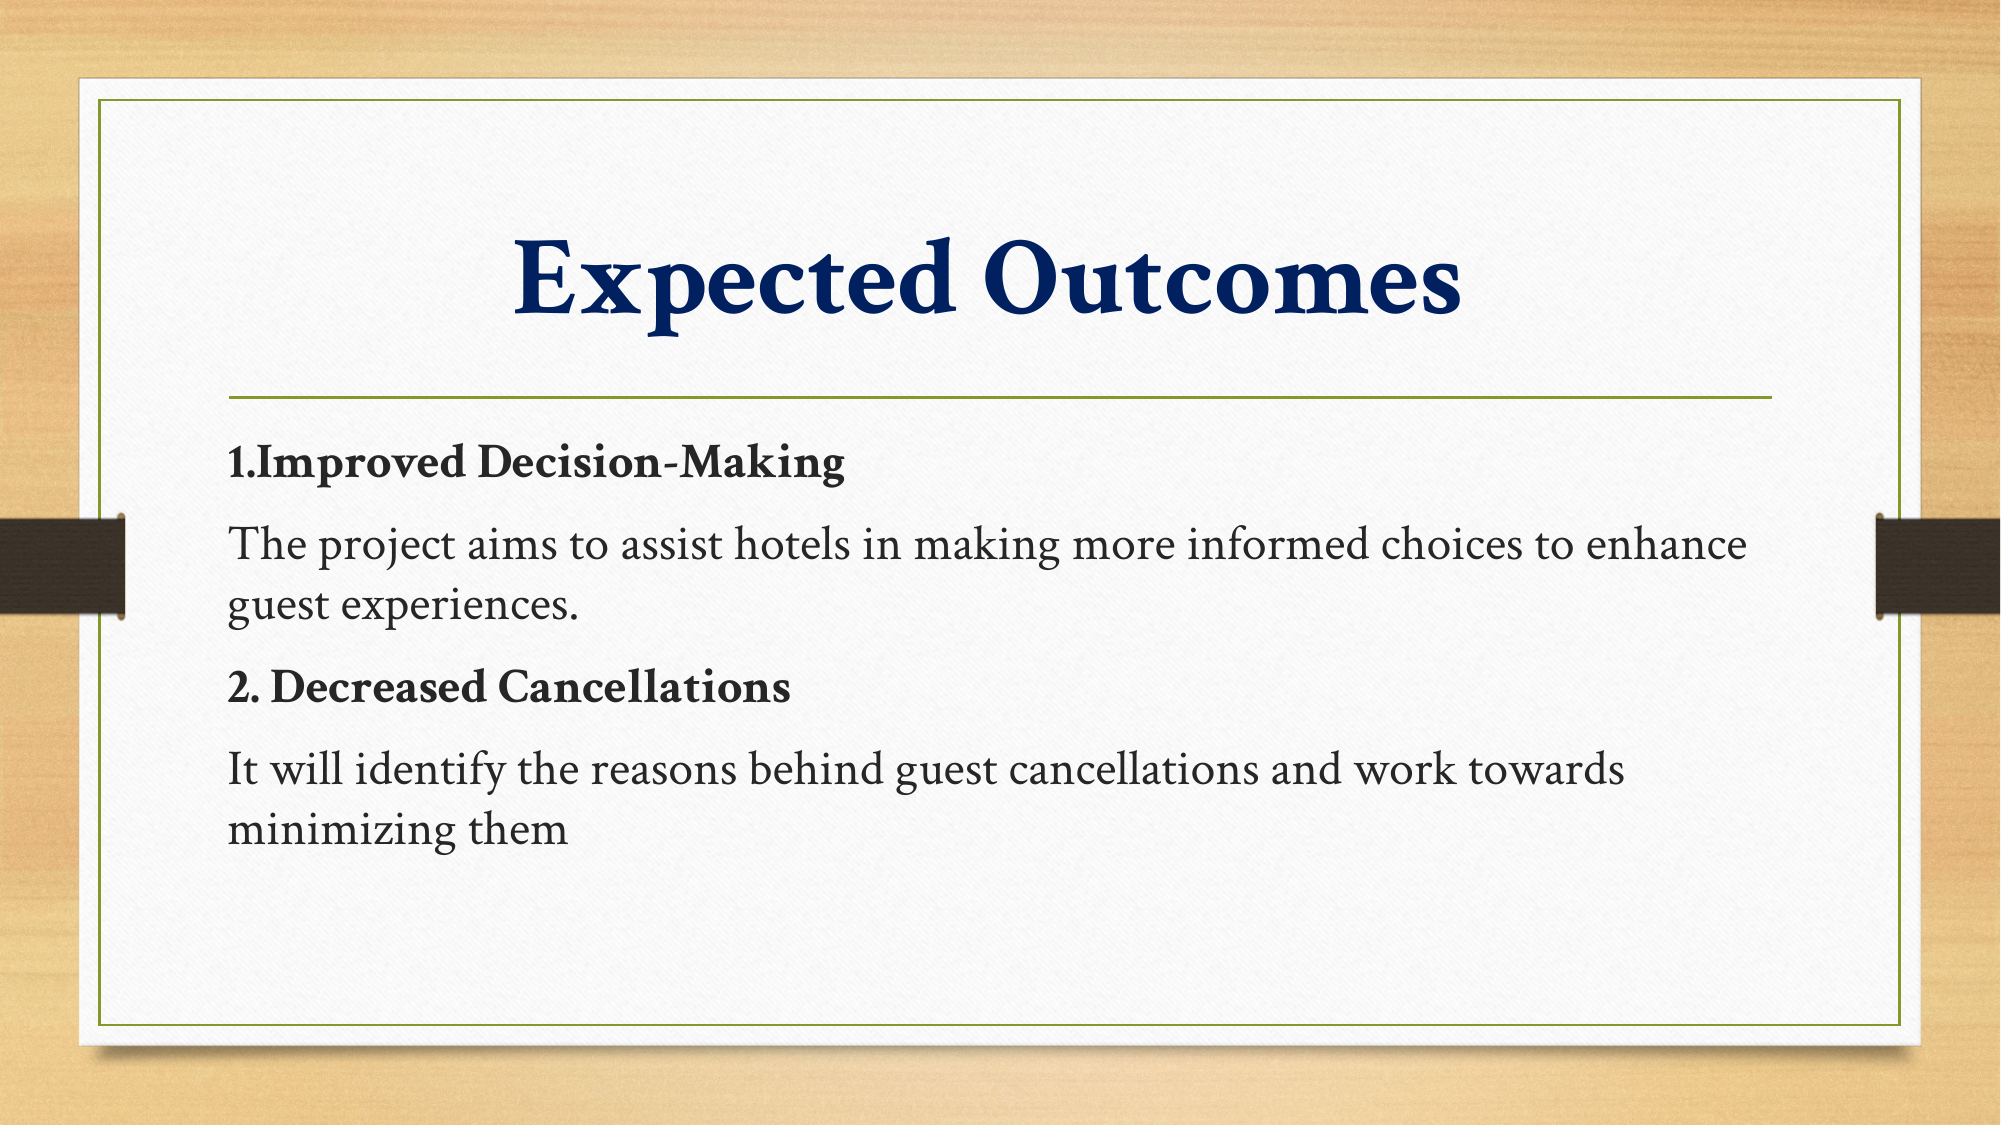

# Expected Outcomes
1.Improved Decision-Making
The project aims to assist hotels in making more informed choices to enhance guest experiences.
2. Decreased Cancellations
It will identify the reasons behind guest cancellations and work towards minimizing them